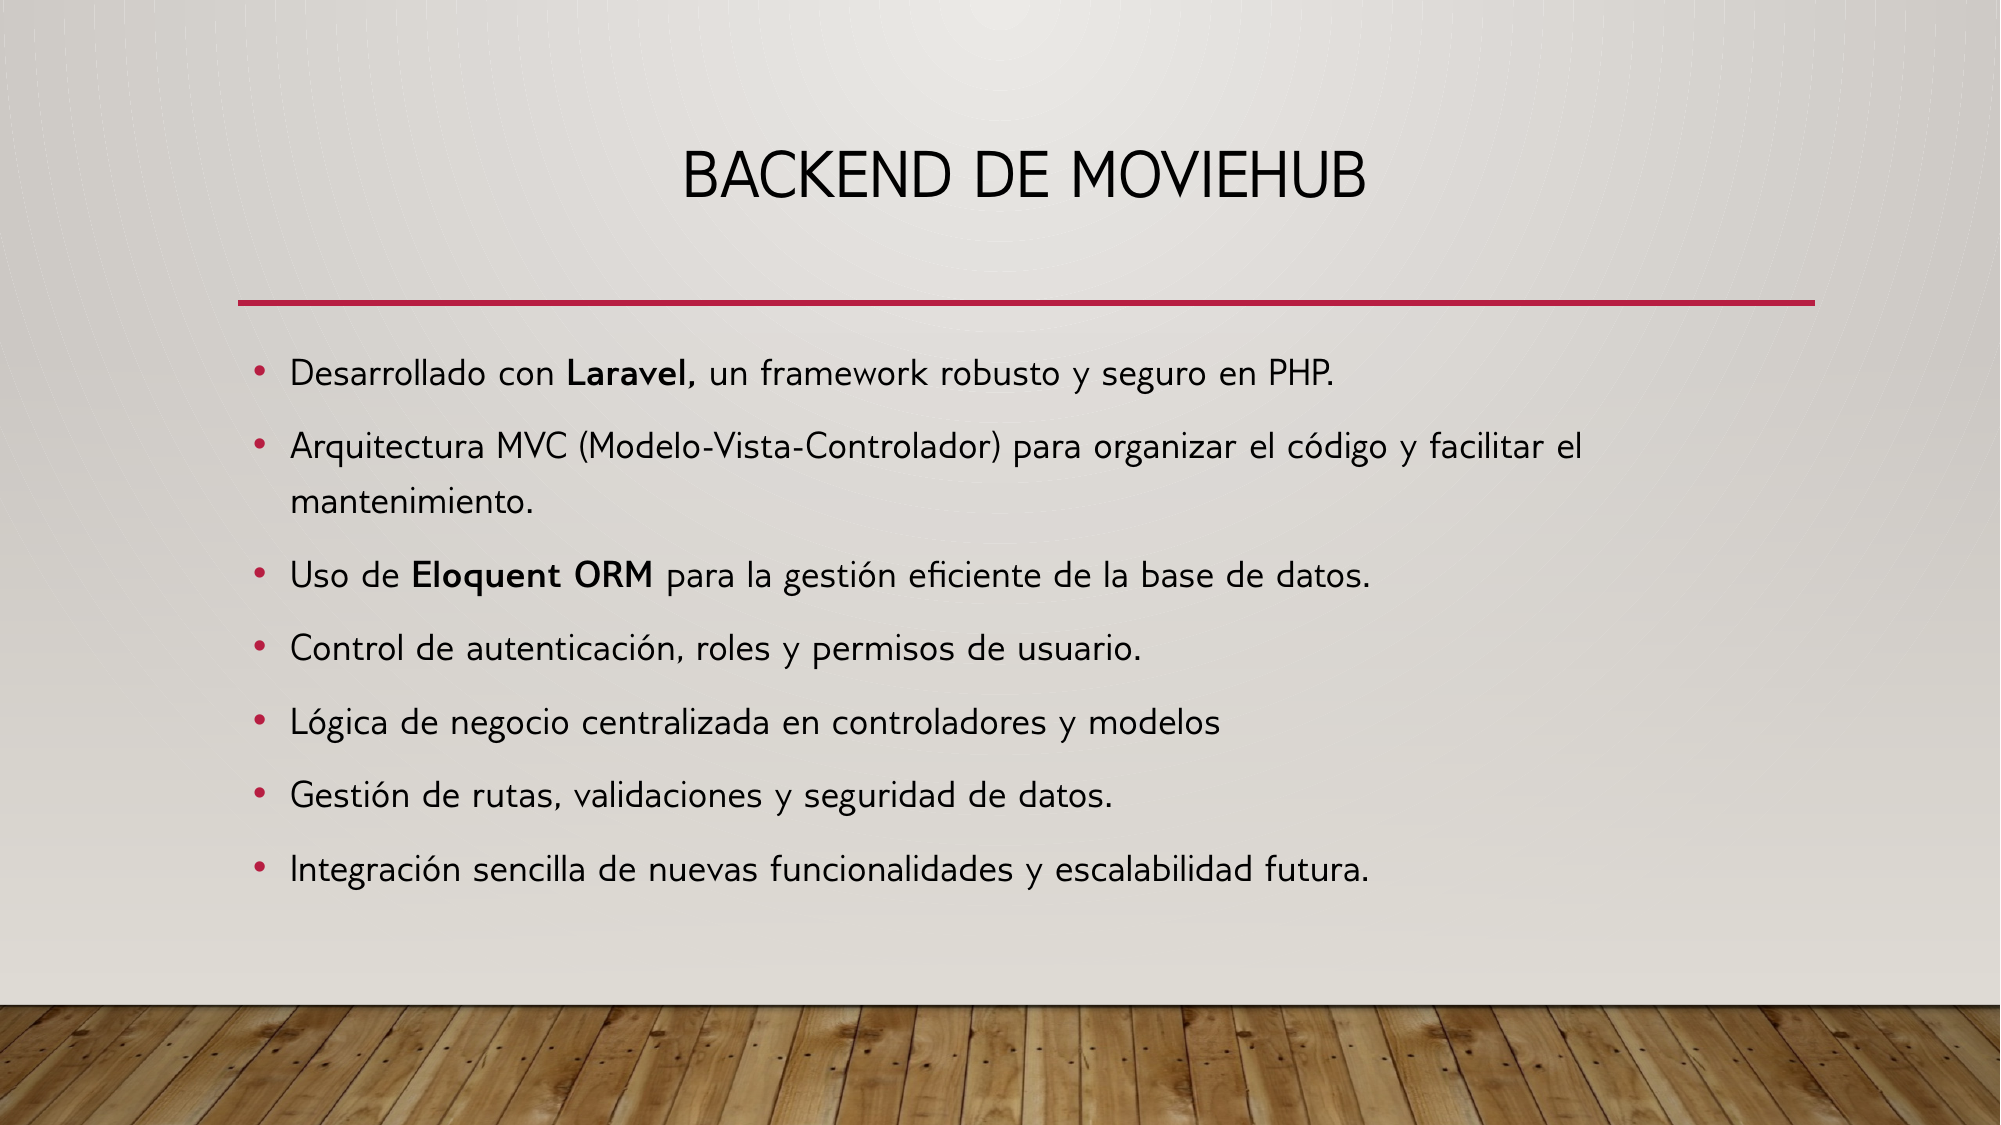

# Backend de moviehub
Desarrollado con Laravel, un framework robusto y seguro en PHP.
Arquitectura MVC (Modelo-Vista-Controlador) para organizar el código y facilitar el mantenimiento.
Uso de Eloquent ORM para la gestión eficiente de la base de datos.
Control de autenticación, roles y permisos de usuario.
Lógica de negocio centralizada en controladores y modelos
Gestión de rutas, validaciones y seguridad de datos.
Integración sencilla de nuevas funcionalidades y escalabilidad futura.